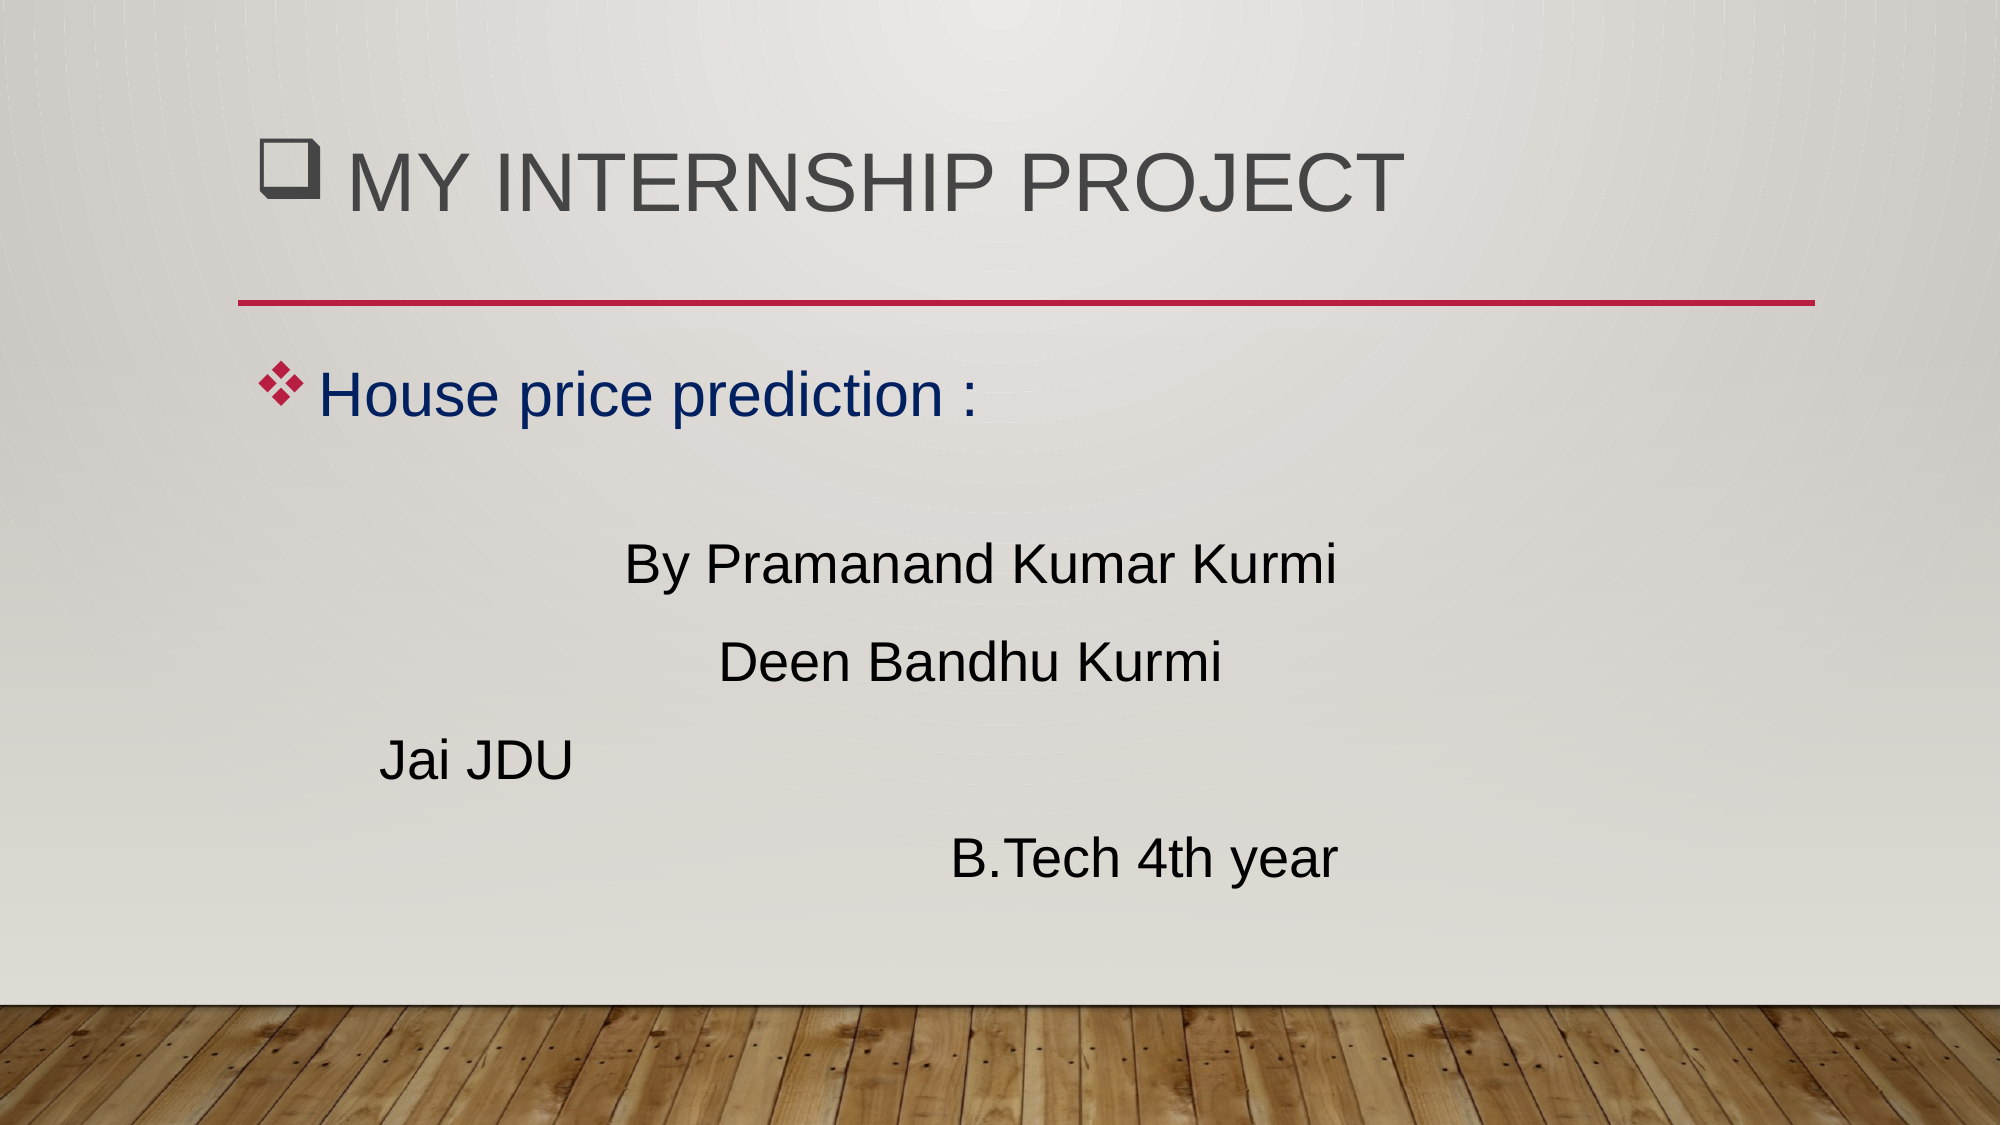

# My internship project
 House price prediction :

                        By Pramanand Kumar Kurmi
                              Deen Bandhu Kurmi
				Jai JDU
                                             B.Tech 4th year